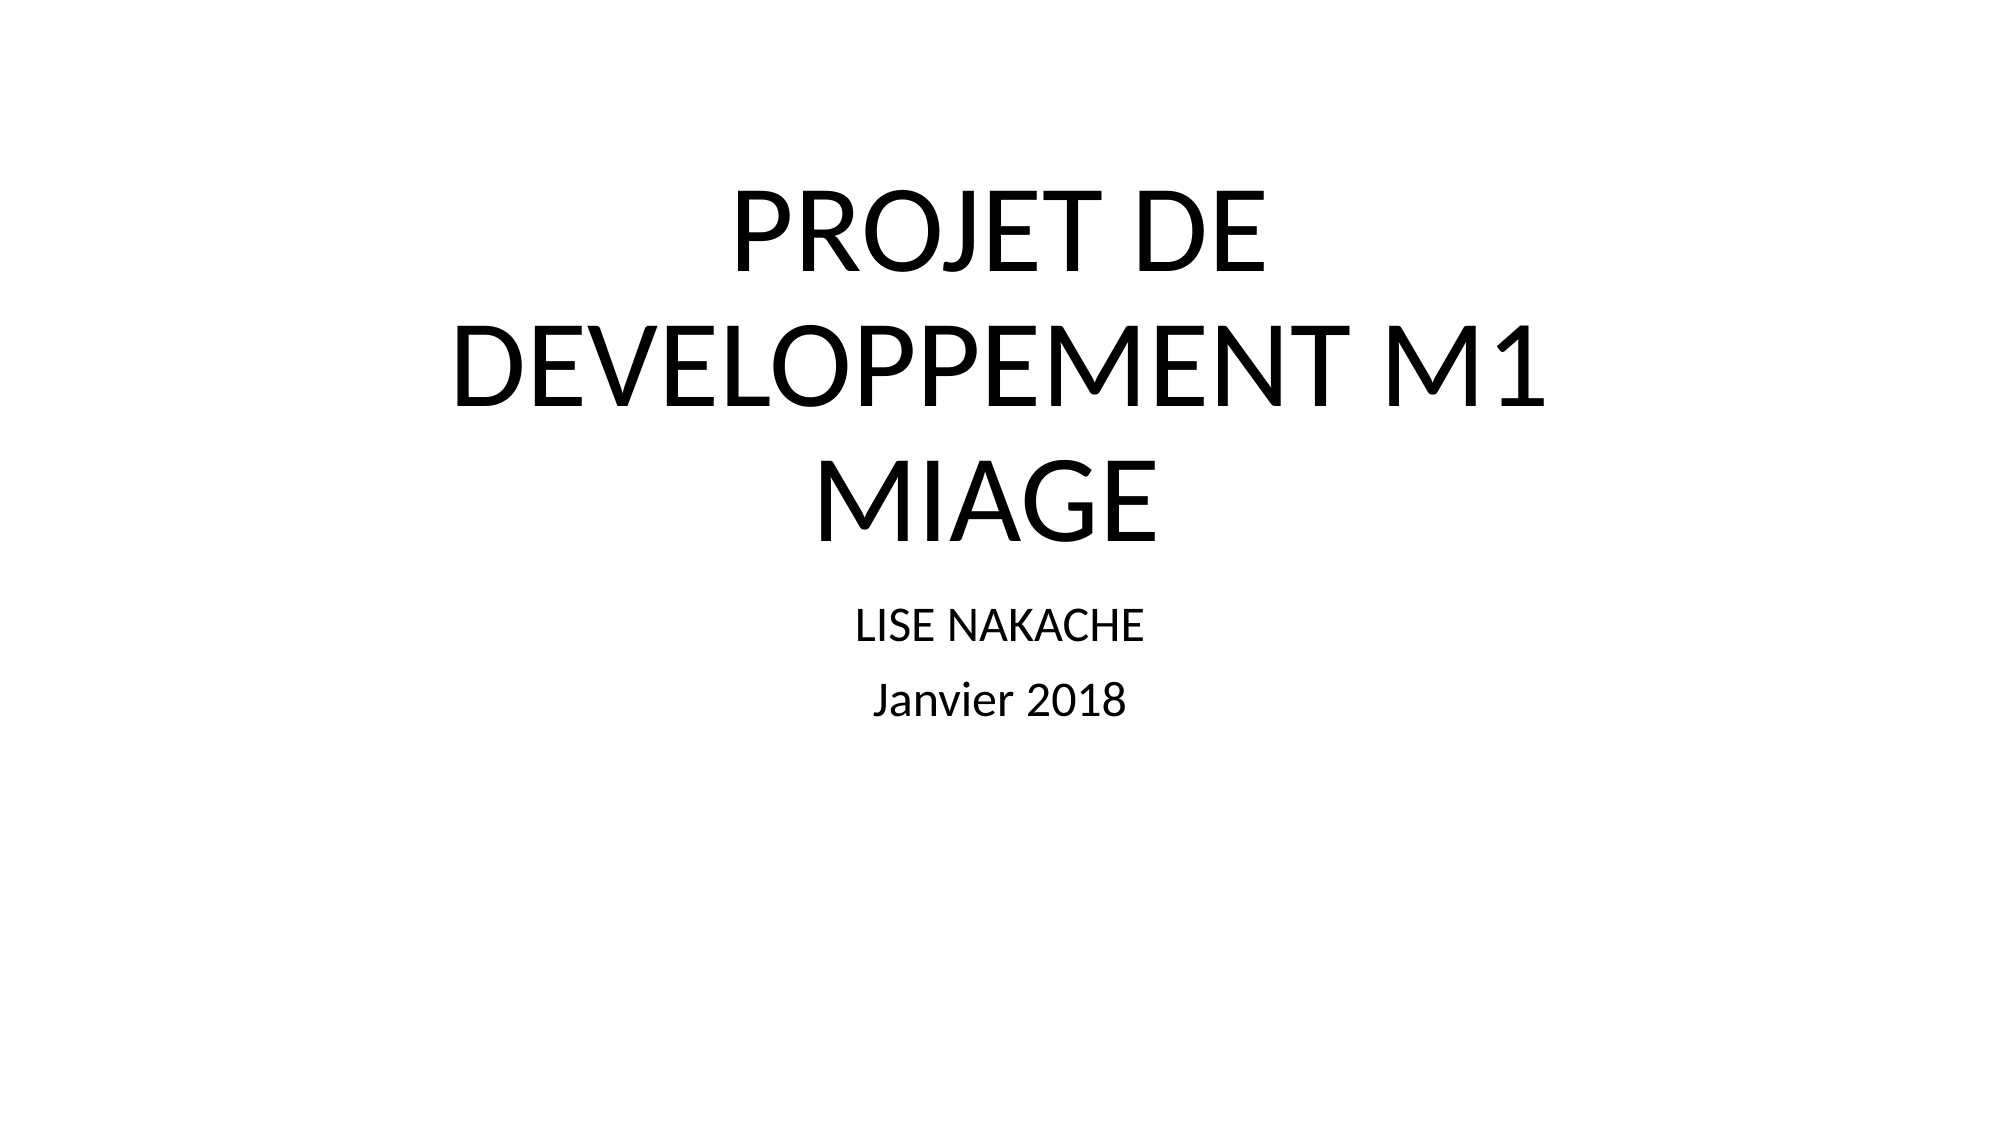

# PROJET DE DEVELOPPEMENT M1 MIAGE
LISE NAKACHE
Janvier 2018